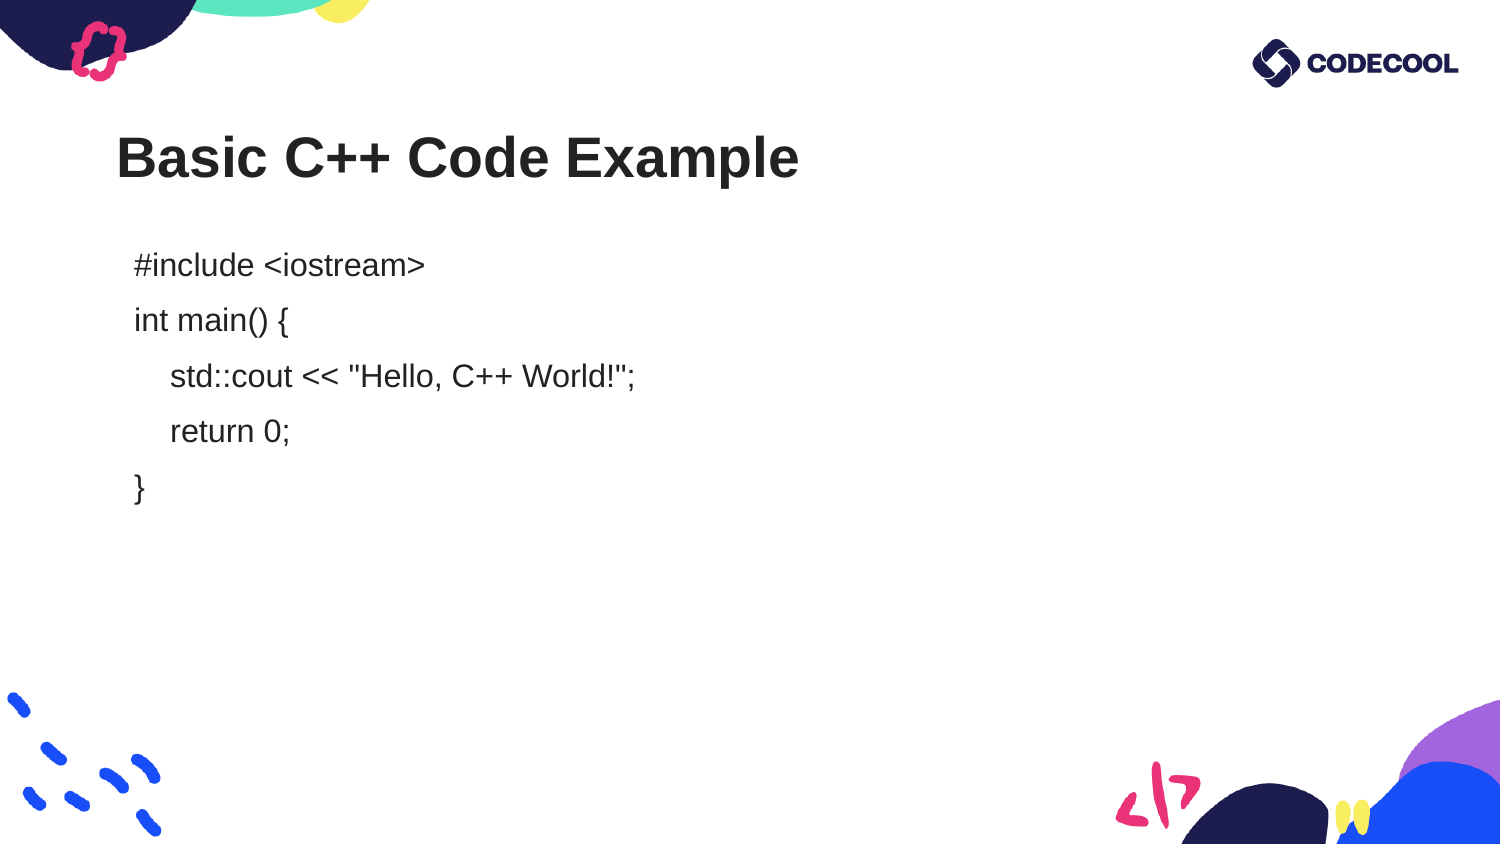

# Basic C++ Code Example
  #include <iostream>
  int main() {
      std::cout << "Hello, C++ World!";
      return 0;
  }